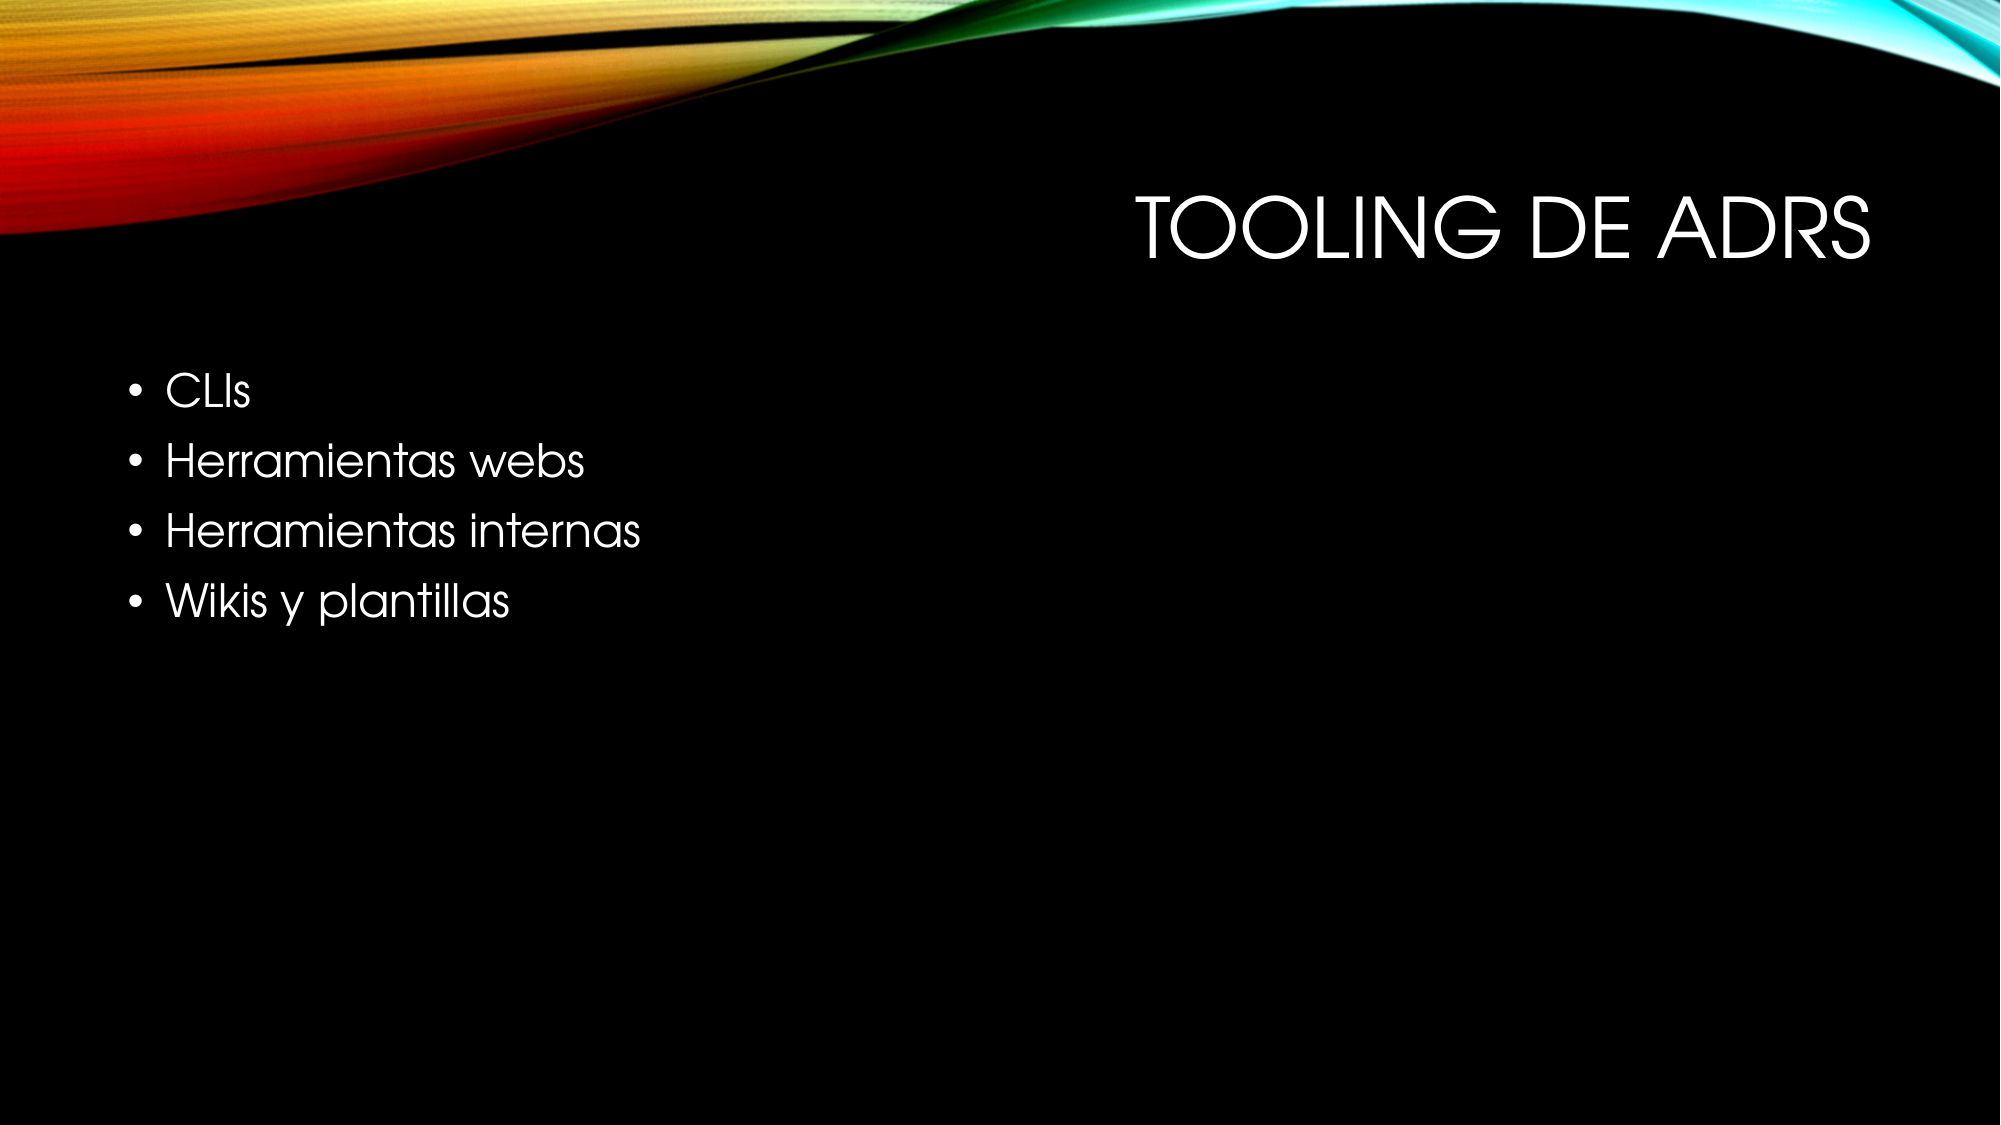

# Tooling de ADRs
CLIs
Herramientas webs
Herramientas internas
Wikis y plantillas